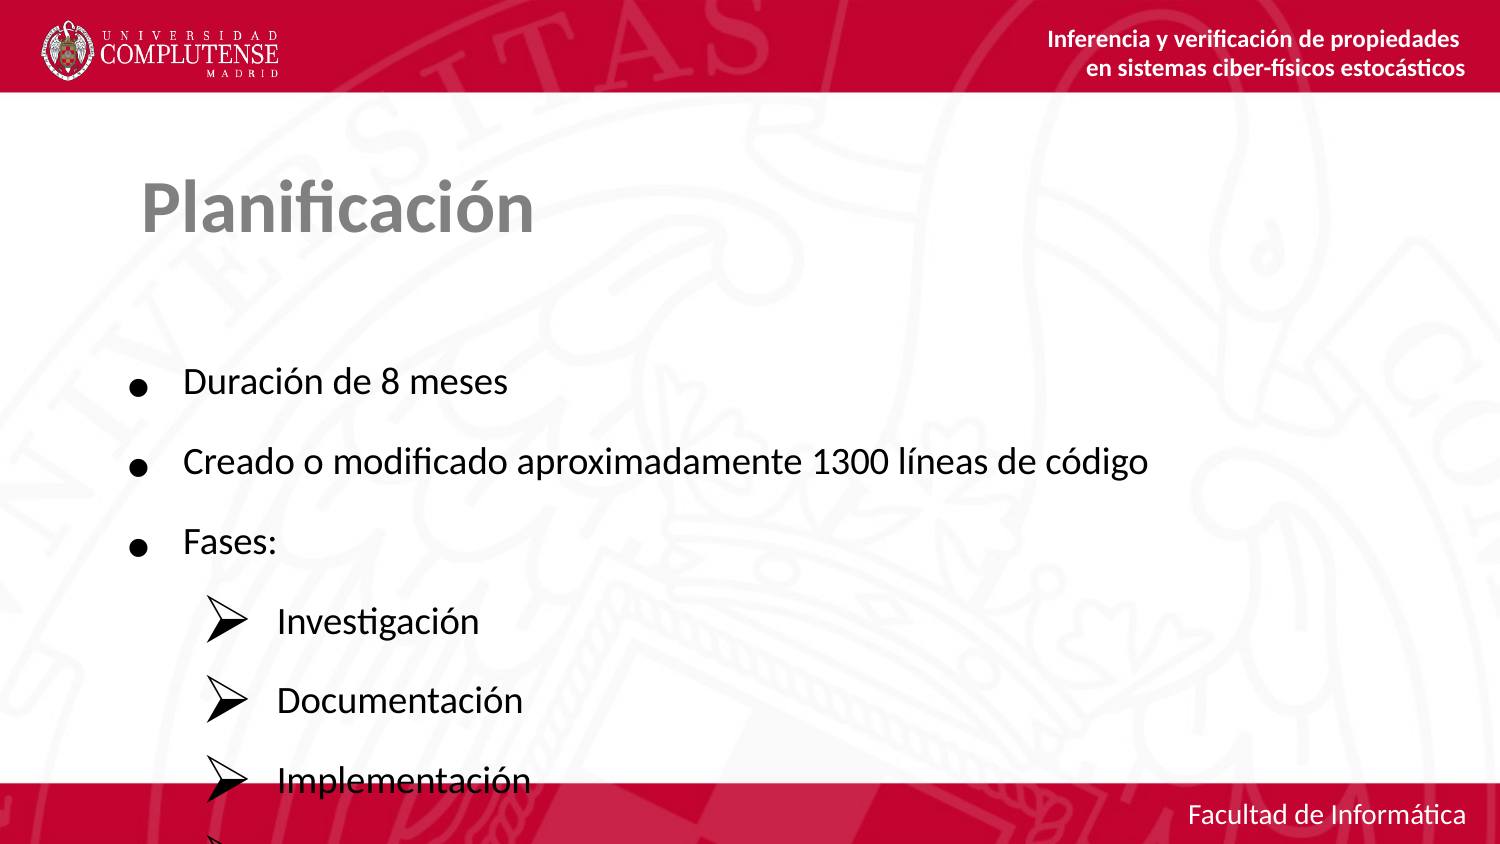

Inferencia y verificación de propiedades
en sistemas ciber-físicos estocásticos
 Planificación

Duración de 8 meses
Creado o modificado aproximadamente 1300 líneas de código
Fases:
Investigación
Documentación
Implementación
Diseño y Finalización

Facultad de Informática